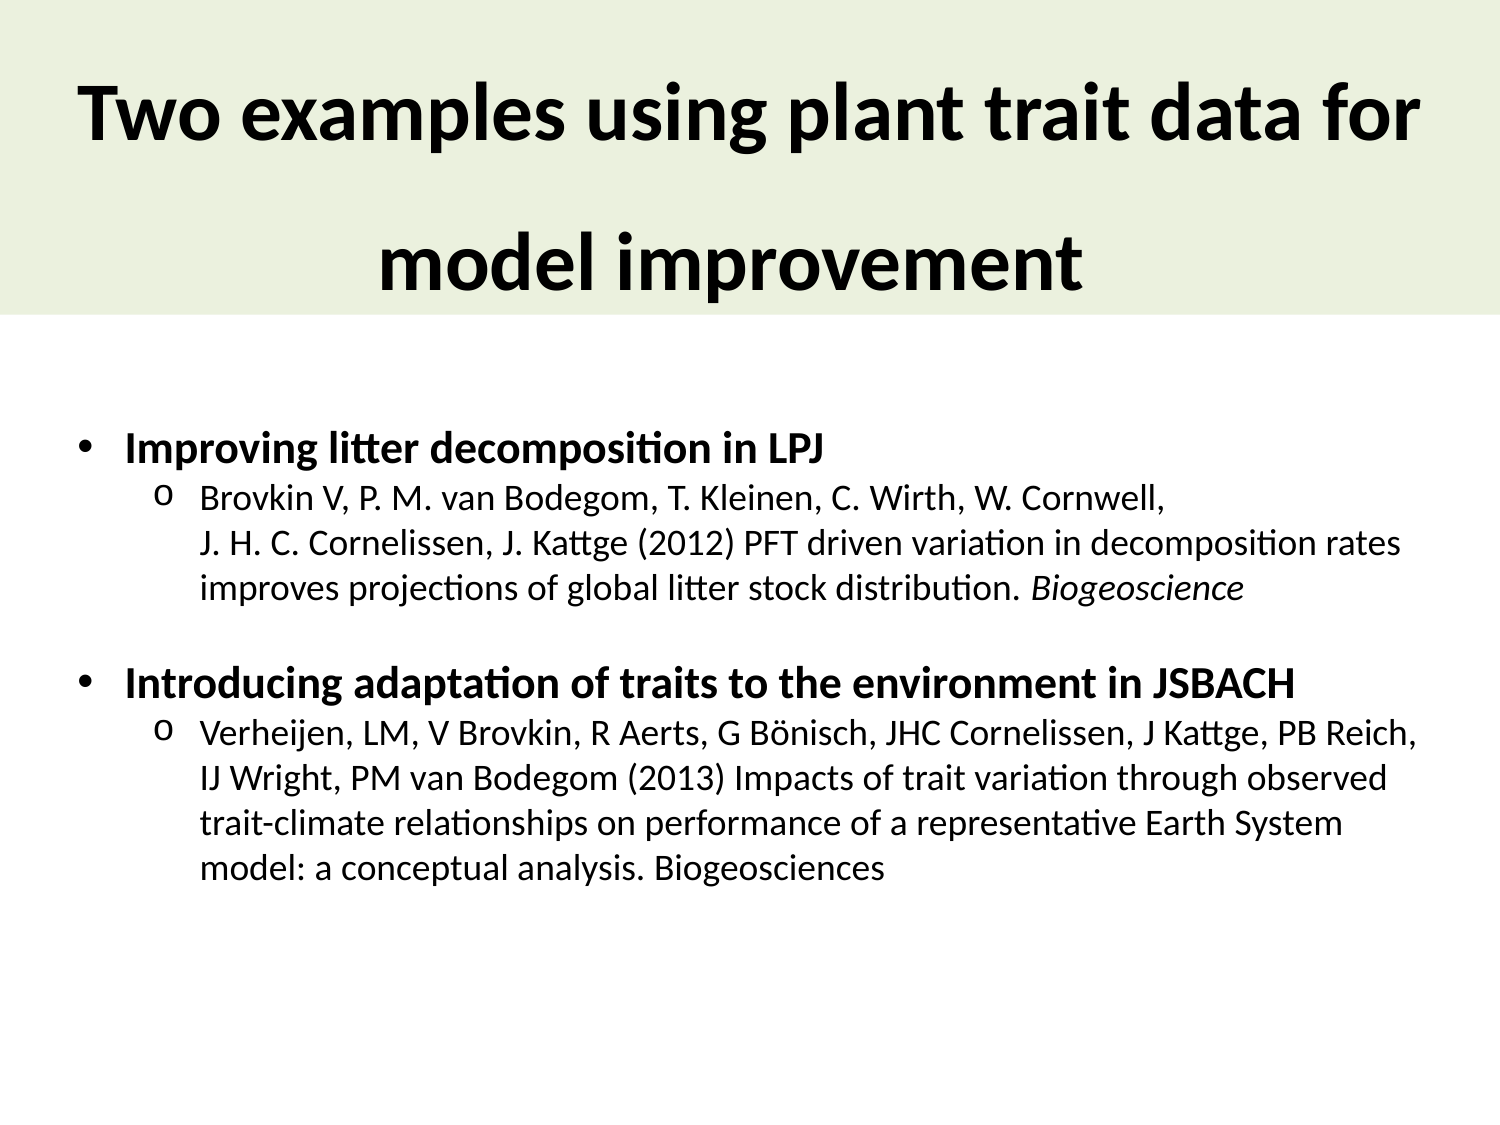

Two examples using plant trait data for model improvement

Improving litter decomposition in LPJ
Brovkin V, P. M. van Bodegom, T. Kleinen, C. Wirth, W. Cornwell, J. H. C. Cornelissen, J. Kattge (2012) PFT driven variation in decomposition rates improves projections of global litter stock distribution. Biogeoscience

Introducing adaptation of traits to the environment in JSBACH
Verheijen, LM, V Brovkin, R Aerts, G Bönisch, JHC Cornelissen, J Kattge, PB Reich, IJ Wright, PM van Bodegom (2013) Impacts of trait variation through observed trait-climate relationships on performance of a representative Earth System model: a conceptual analysis. Biogeosciences